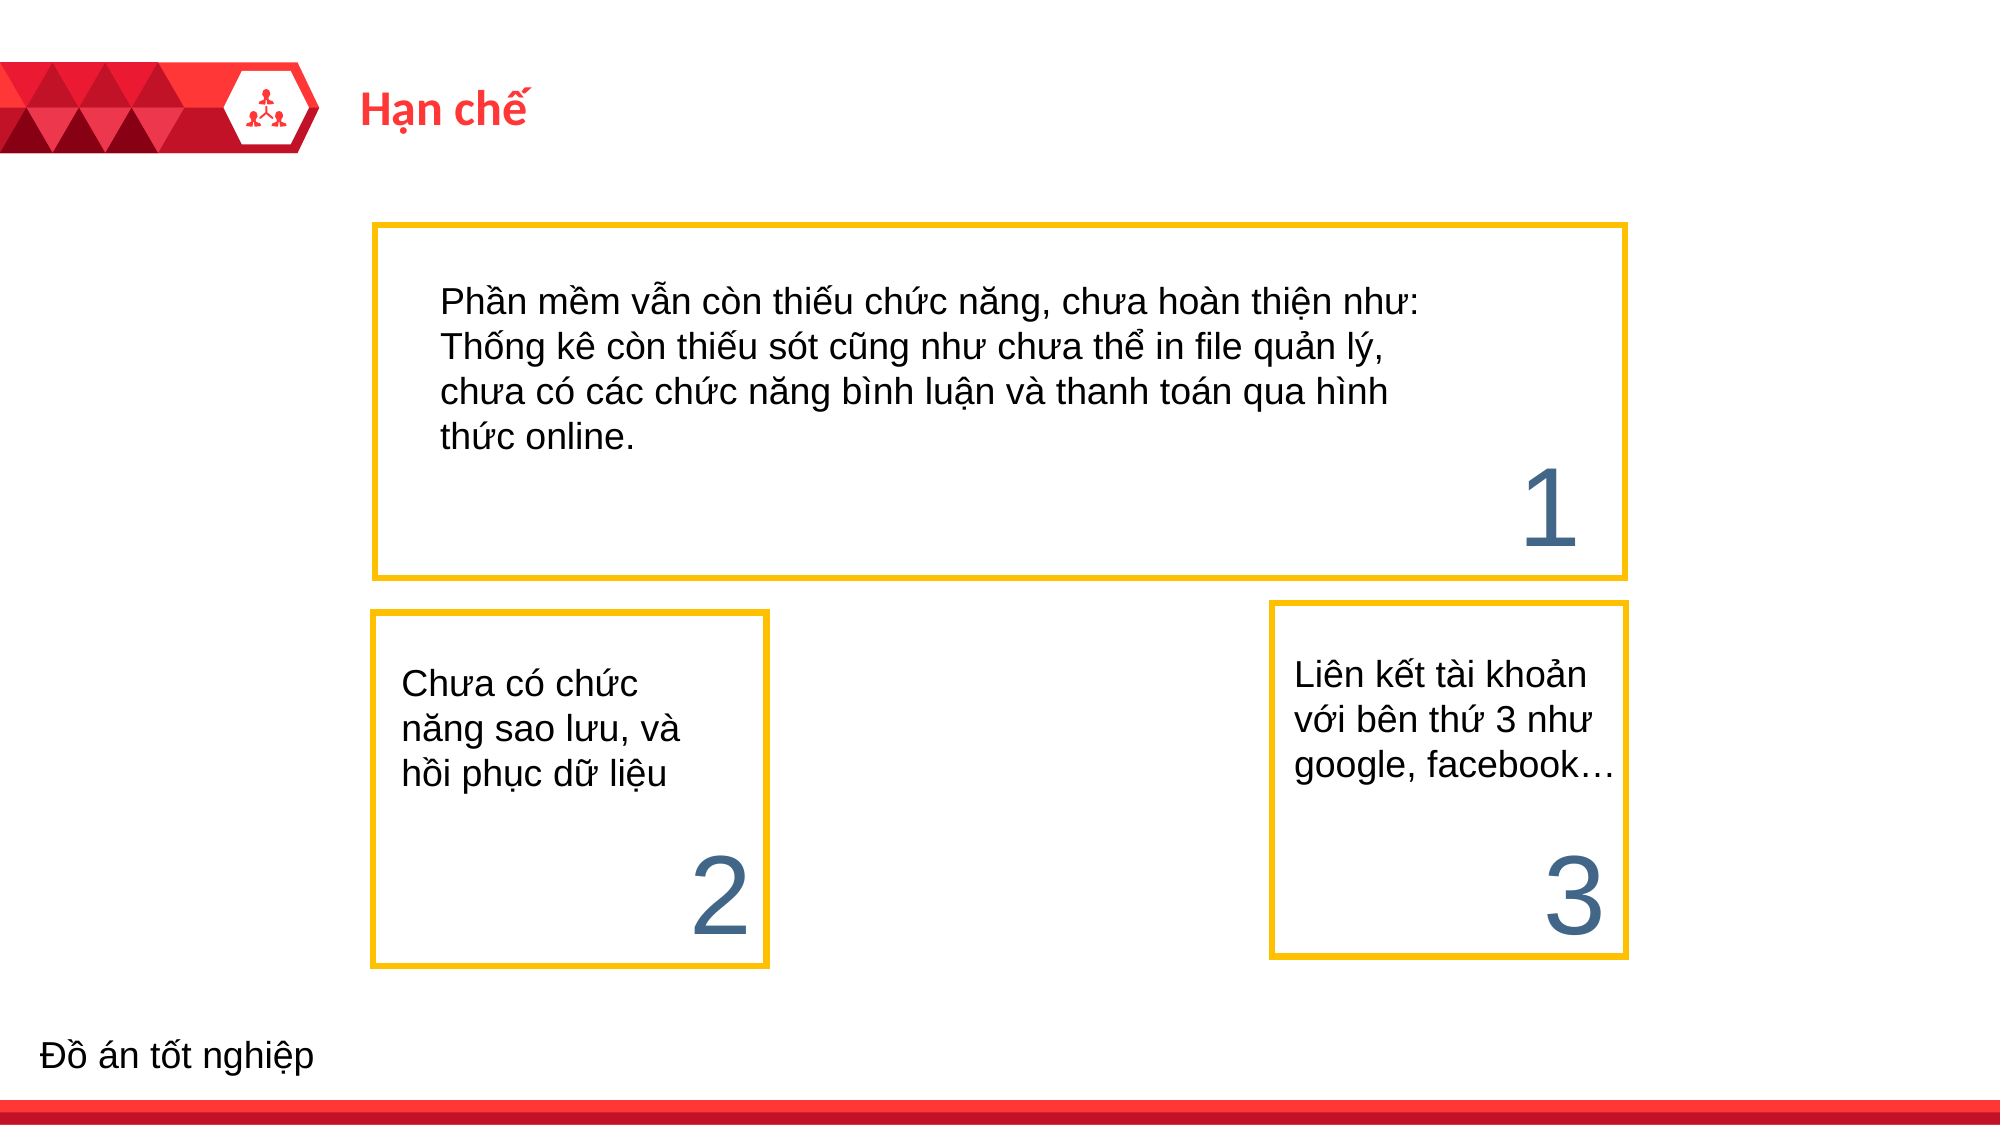

Hạn chế

Phần mềm vẫn còn thiếu chức năng, chưa hoàn thiện như: Thống kê còn thiếu sót cũng như chưa thể in file quản lý, chưa có các chức năng bình luận và thanh toán qua hình thức online.
1

Liên kết tài khoản với bên thứ 3 như google, facebook…

Chưa có chức năng sao lưu, và hồi phục dữ liệu
2
3
Đồ án tốt nghiệp